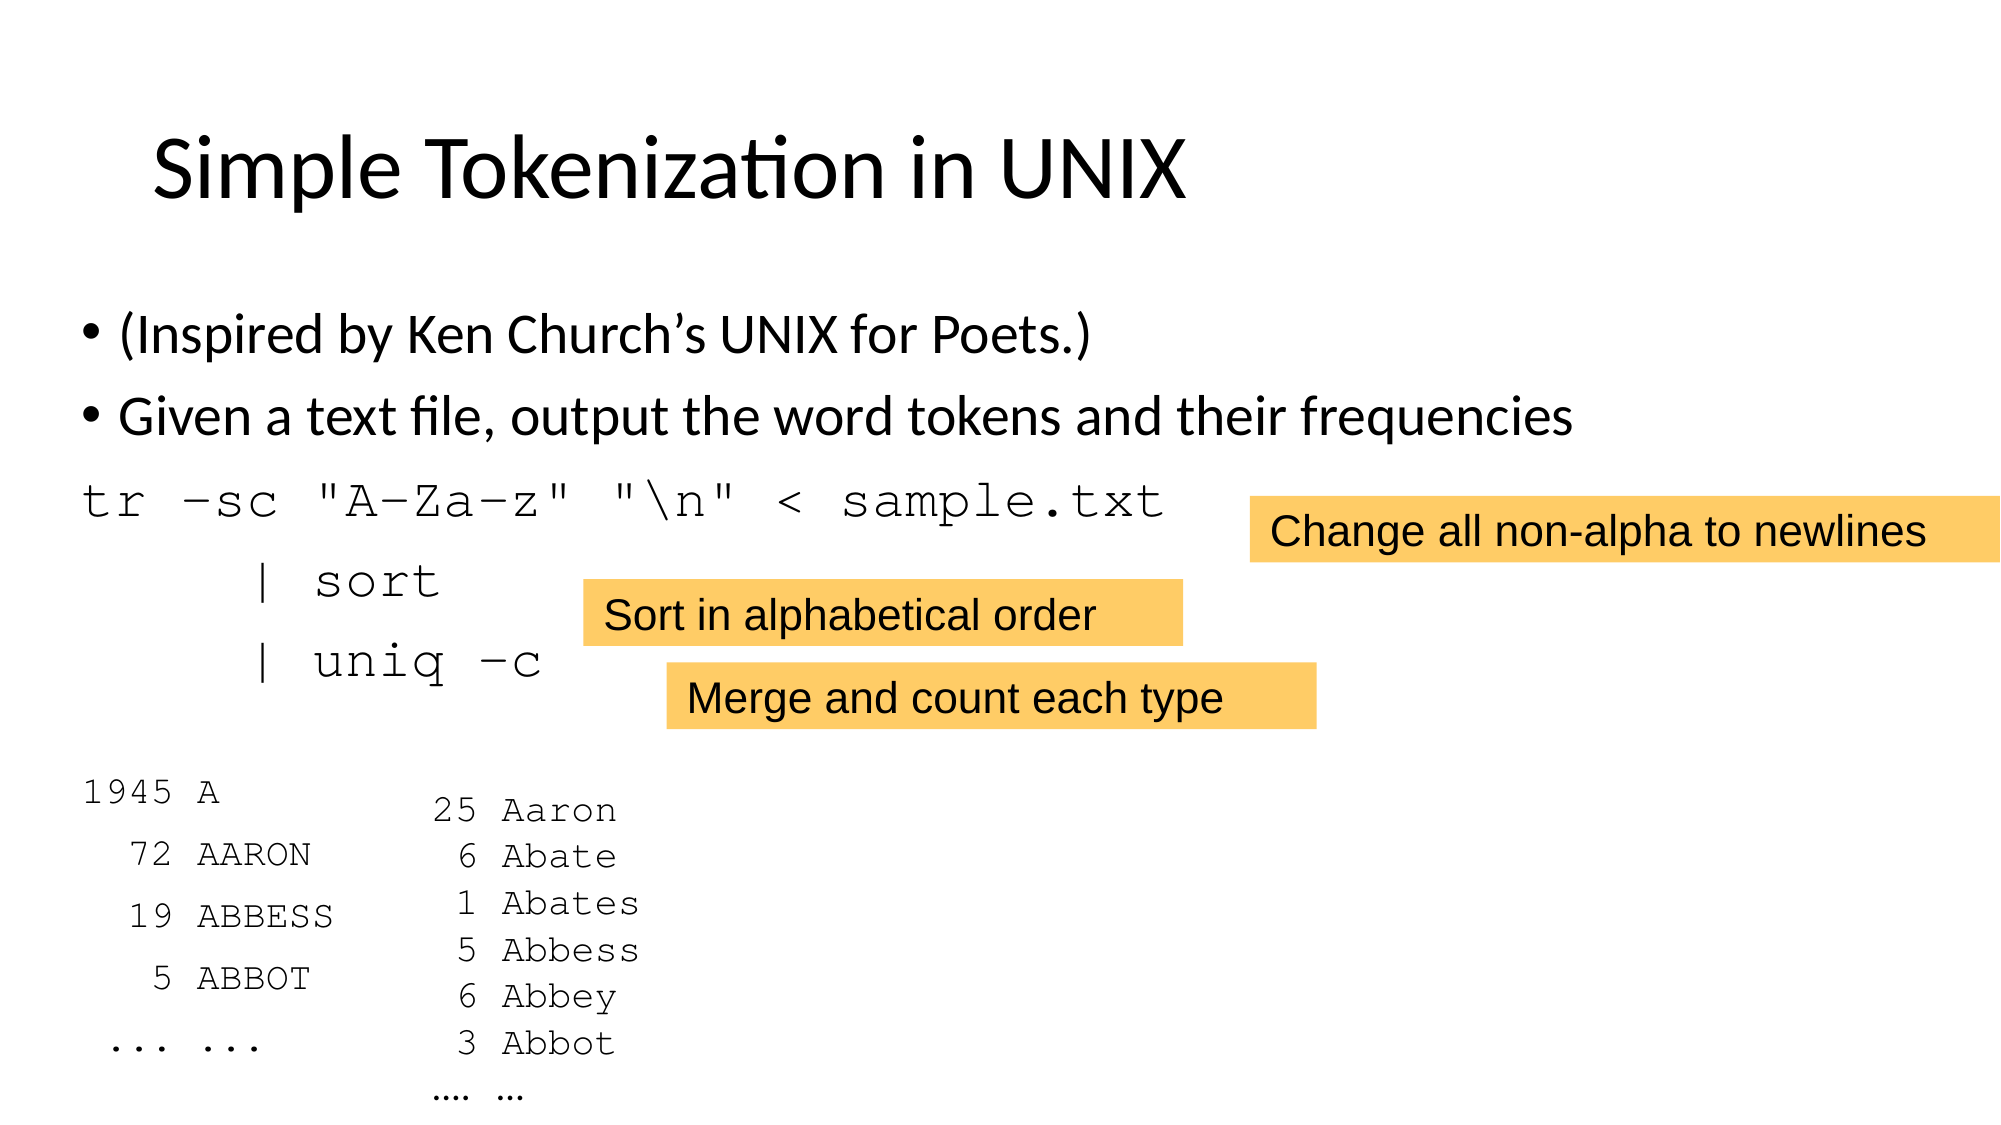

# Simple Tokenization in UNIX
(Inspired by Ken Church’s UNIX for Poets.)
Given a text file, output the word tokens and their frequencies
tr -sc "A-Za-z" "\n" < sample.txt
     | sort
     | uniq –c

1945 A
  72 AARON
  19 ABBESS
   5 ABBOT
 ... ...

Change all non-alpha to newlines
Sort in alphabetical order
Merge and count each type
25 Aaron
 6 Abate
 1 Abates
 5 Abbess
 6 Abbey
 3 Abbot
....   …